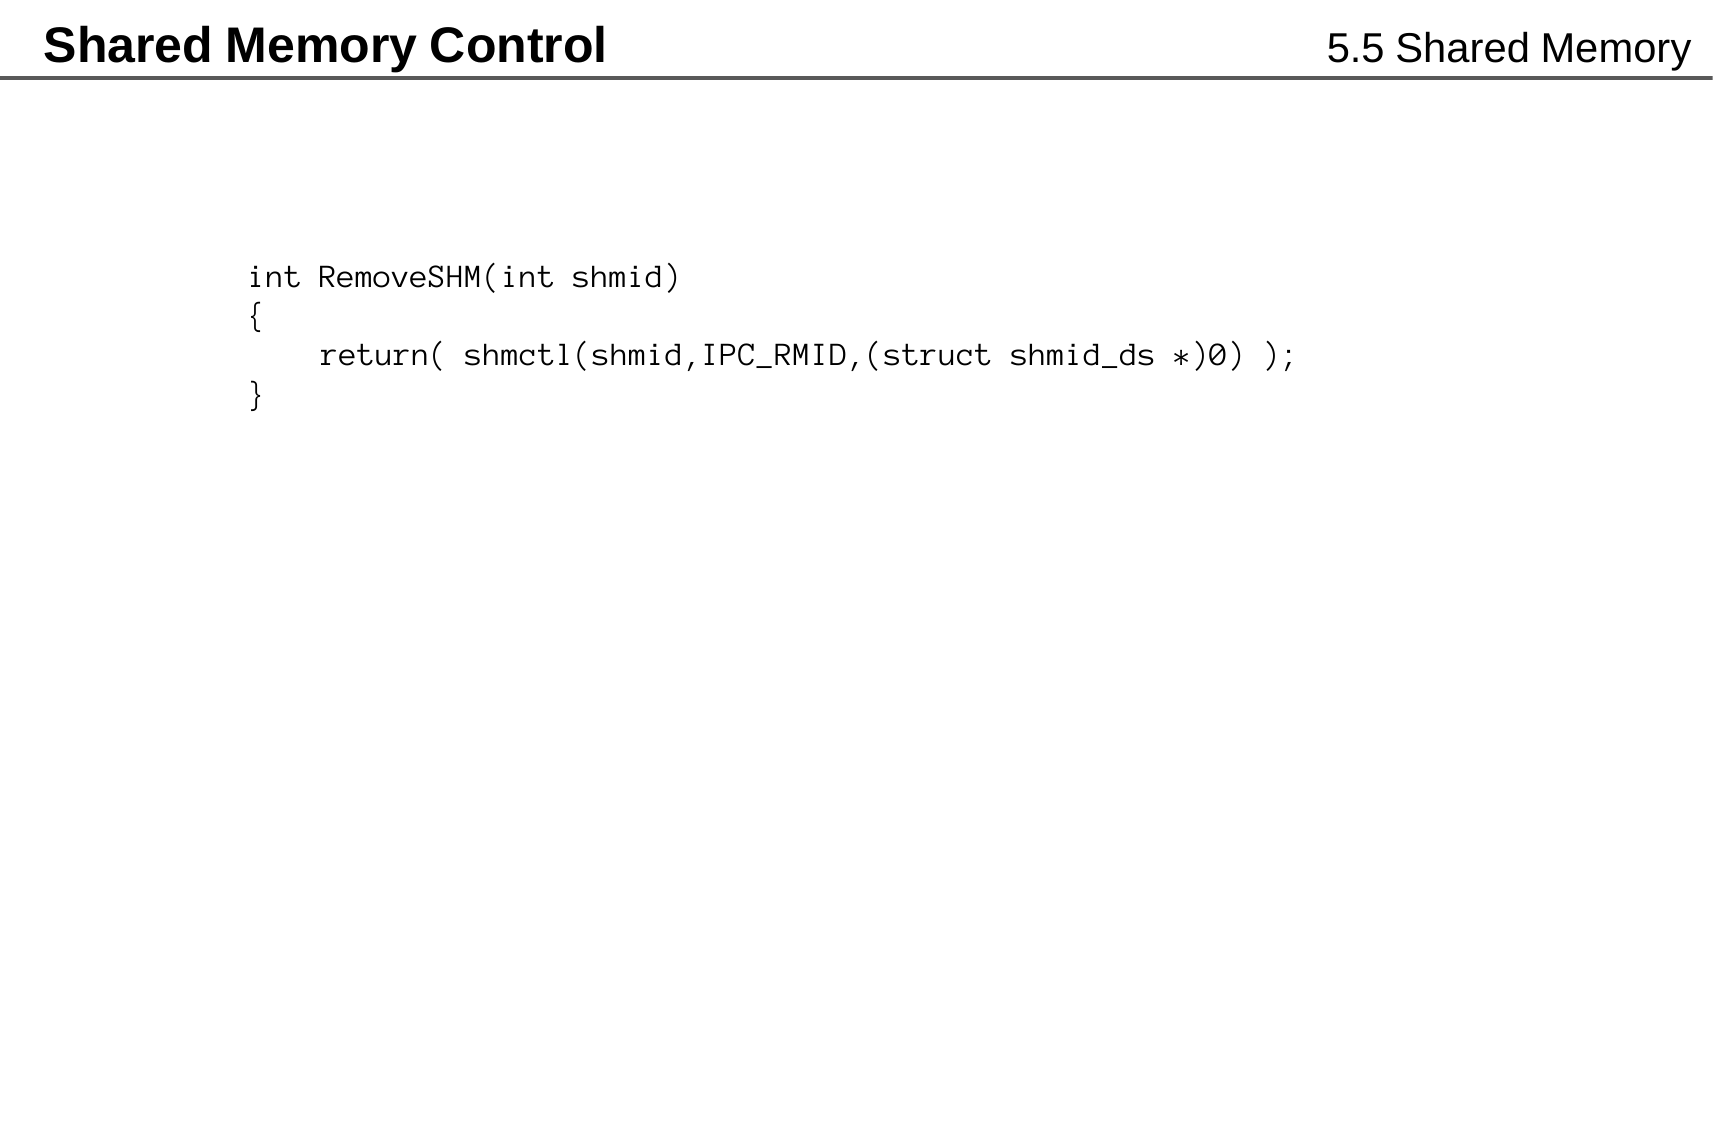

Shared Memory Control
5.5 Shared Memory

int  RemoveSHM(int  shmid)
{
	return(  shmctl(shmid,IPC_RMID,(struct  shmid_ds  *)0)  );
}